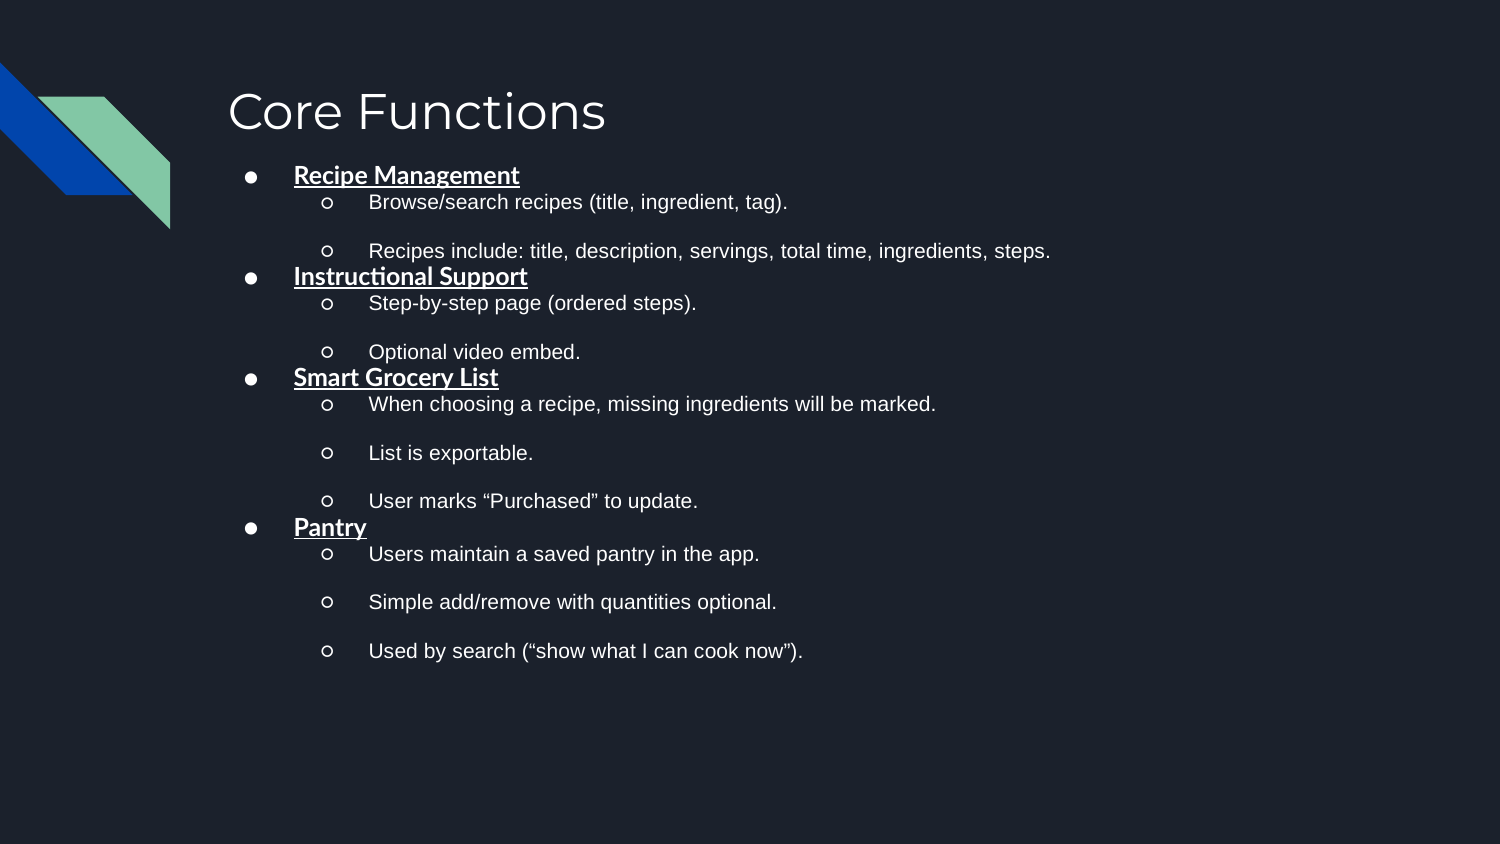

# Core Functions
Recipe Management
Browse/search recipes (title, ingredient, tag).
Recipes include: title, description, servings, total time, ingredients, steps.
Instructional Support
Step-by-step page (ordered steps).
Optional video embed.
Smart Grocery List
When choosing a recipe, missing ingredients will be marked.
List is exportable.
User marks “Purchased” to update.
Pantry
Users maintain a saved pantry in the app.
Simple add/remove with quantities optional.
Used by search (“show what I can cook now”).